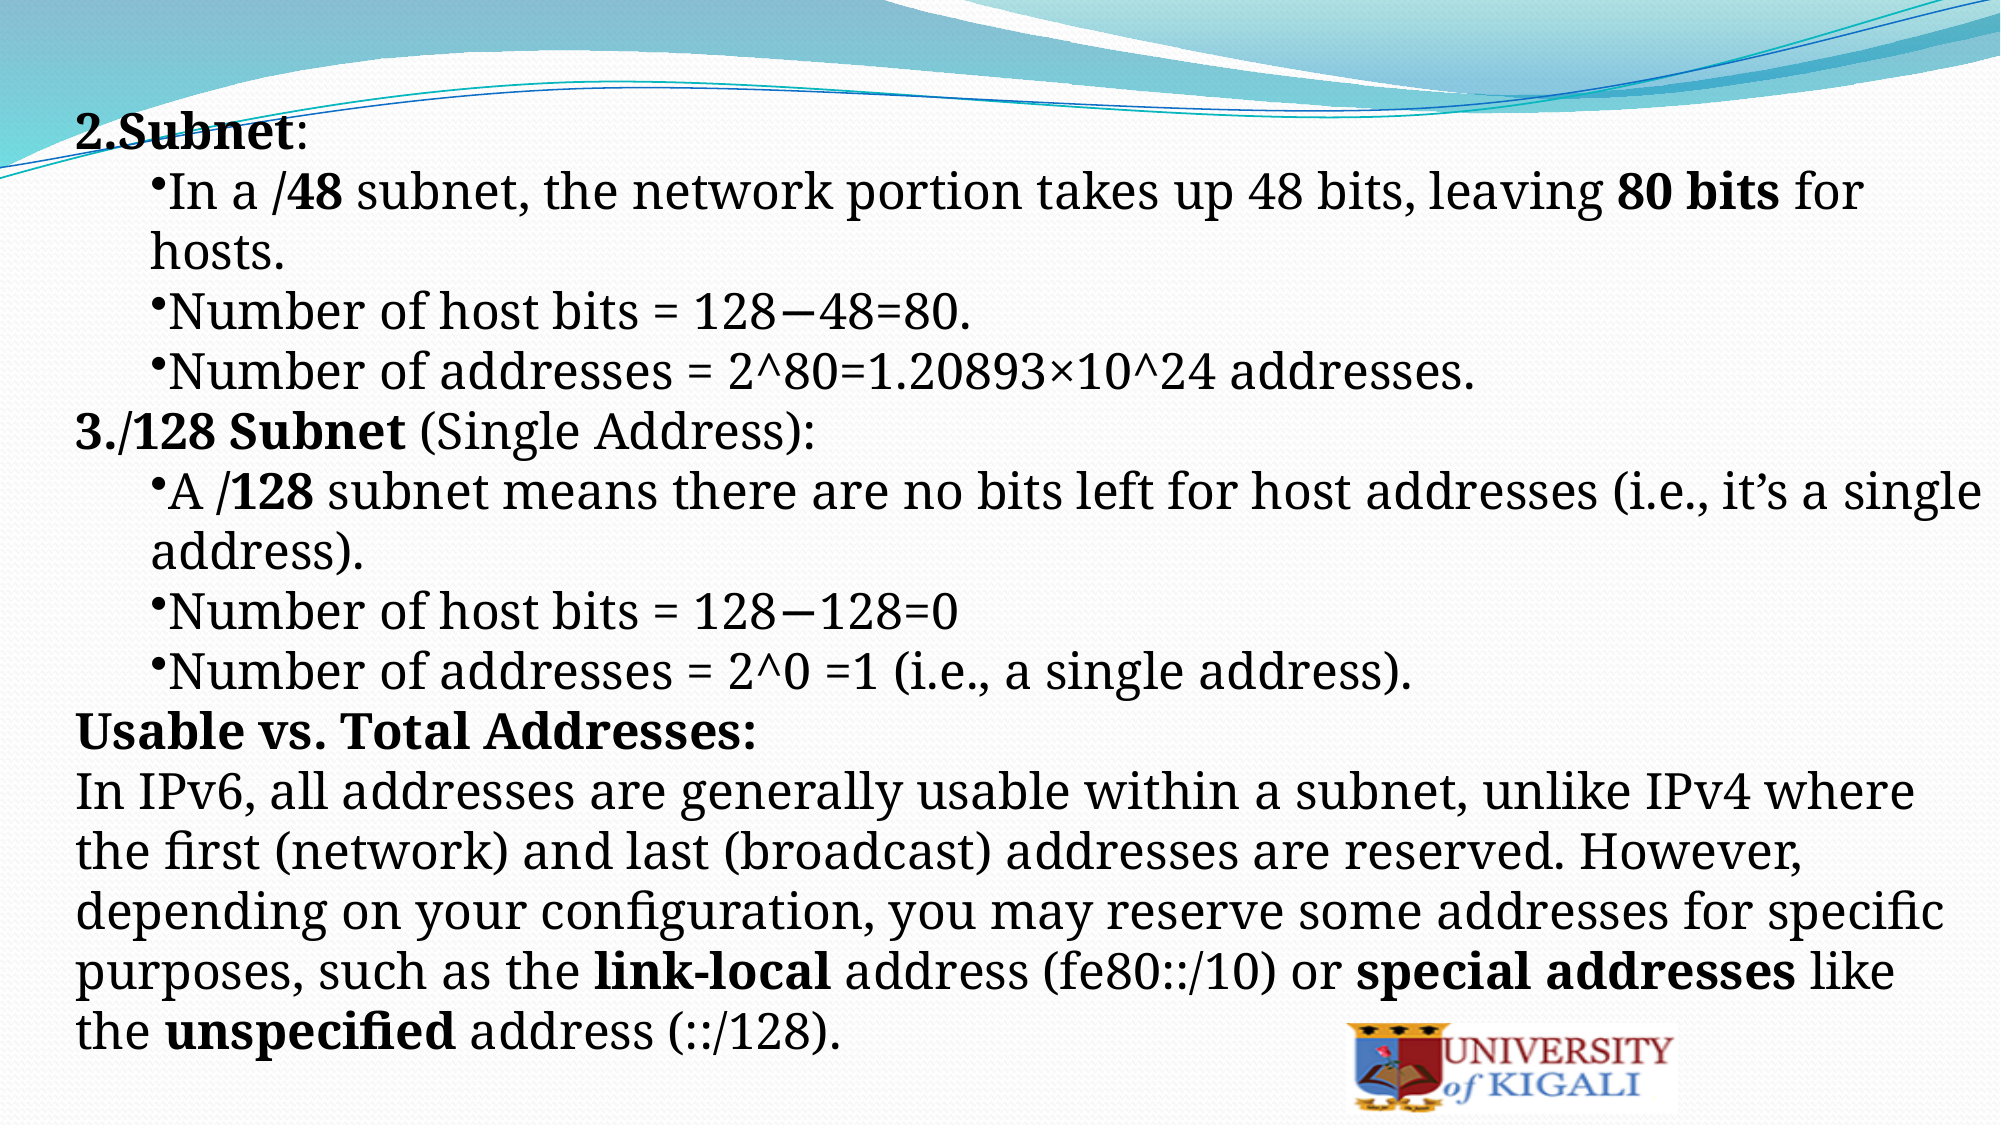

Subnet:
In a /48 subnet, the network portion takes up 48 bits, leaving 80 bits for hosts.
Number of host bits = 128−48=80.
Number of addresses = 2^80=1.20893×10^24 addresses.
/128 Subnet (Single Address):
A /128 subnet means there are no bits left for host addresses (i.e., it’s a single address).
Number of host bits = 128−128=0
Number of addresses = 2^0 =1 (i.e., a single address).
Usable vs. Total Addresses:
In IPv6, all addresses are generally usable within a subnet, unlike IPv4 where the first (network) and last (broadcast) addresses are reserved. However, depending on your configuration, you may reserve some addresses for specific purposes, such as the link-local address (fe80::/10) or special addresses like the unspecified address (::/128).